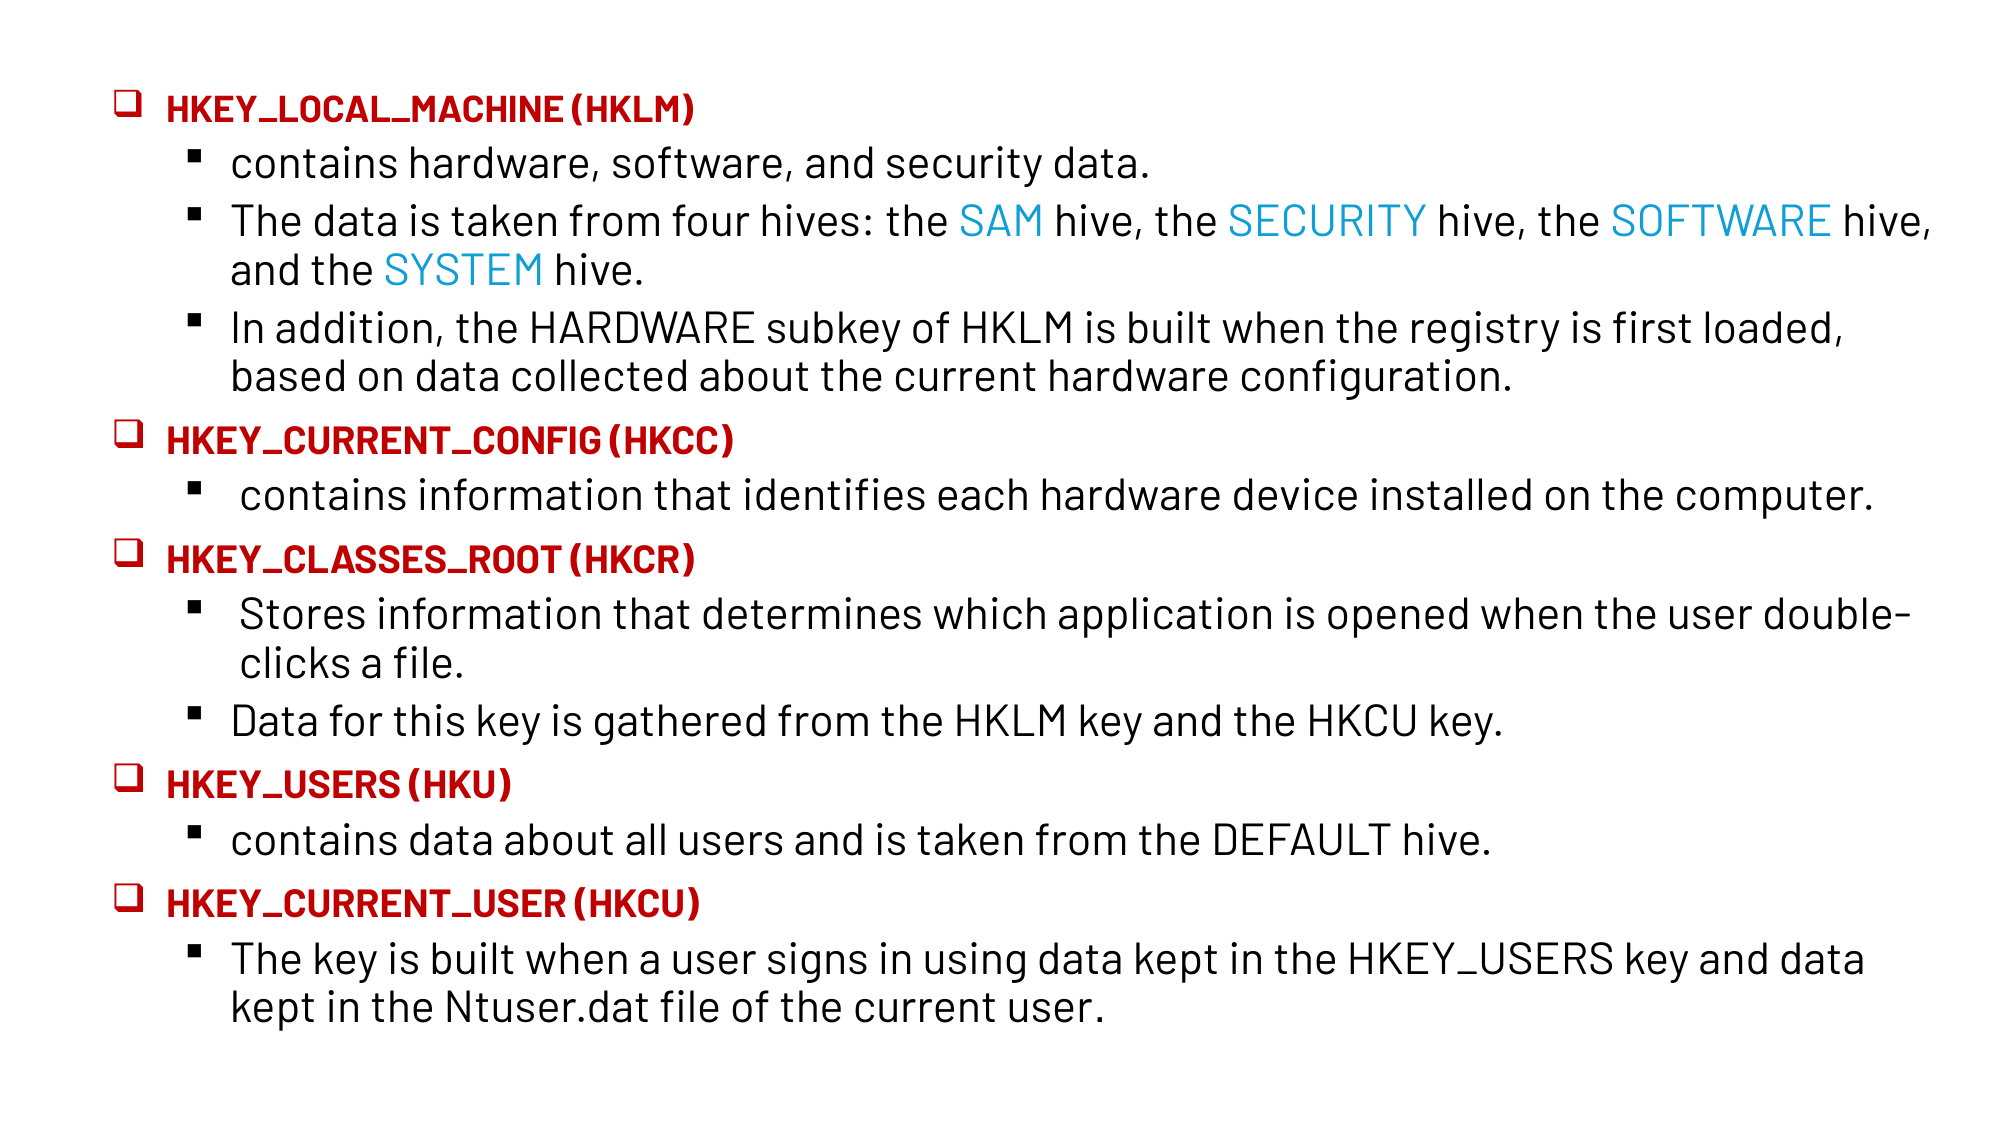

HKEY_LOCAL_MACHINE (HKLM)
contains hardware, software, and security data.
The data is taken from four hives: the SAM hive, the SECURITY hive, the SOFTWARE hive, and the SYSTEM hive.
In addition, the HARDWARE subkey of HKLM is built when the registry is first loaded, based on data collected about the current hardware configuration.
HKEY_CURRENT_CONFIG (HKCC)
contains information that identifies each hardware device installed on the computer.
HKEY_CLASSES_ROOT (HKCR)
Stores information that determines which application is opened when the user double-clicks a file.
Data for this key is gathered from the HKLM key and the HKCU key.
HKEY_USERS (HKU)
contains data about all users and is taken from the DEFAULT hive.
HKEY_CURRENT_USER (HKCU)
The key is built when a user signs in using data kept in the HKEY_USERS key and data kept in the Ntuser.dat file of the current user.